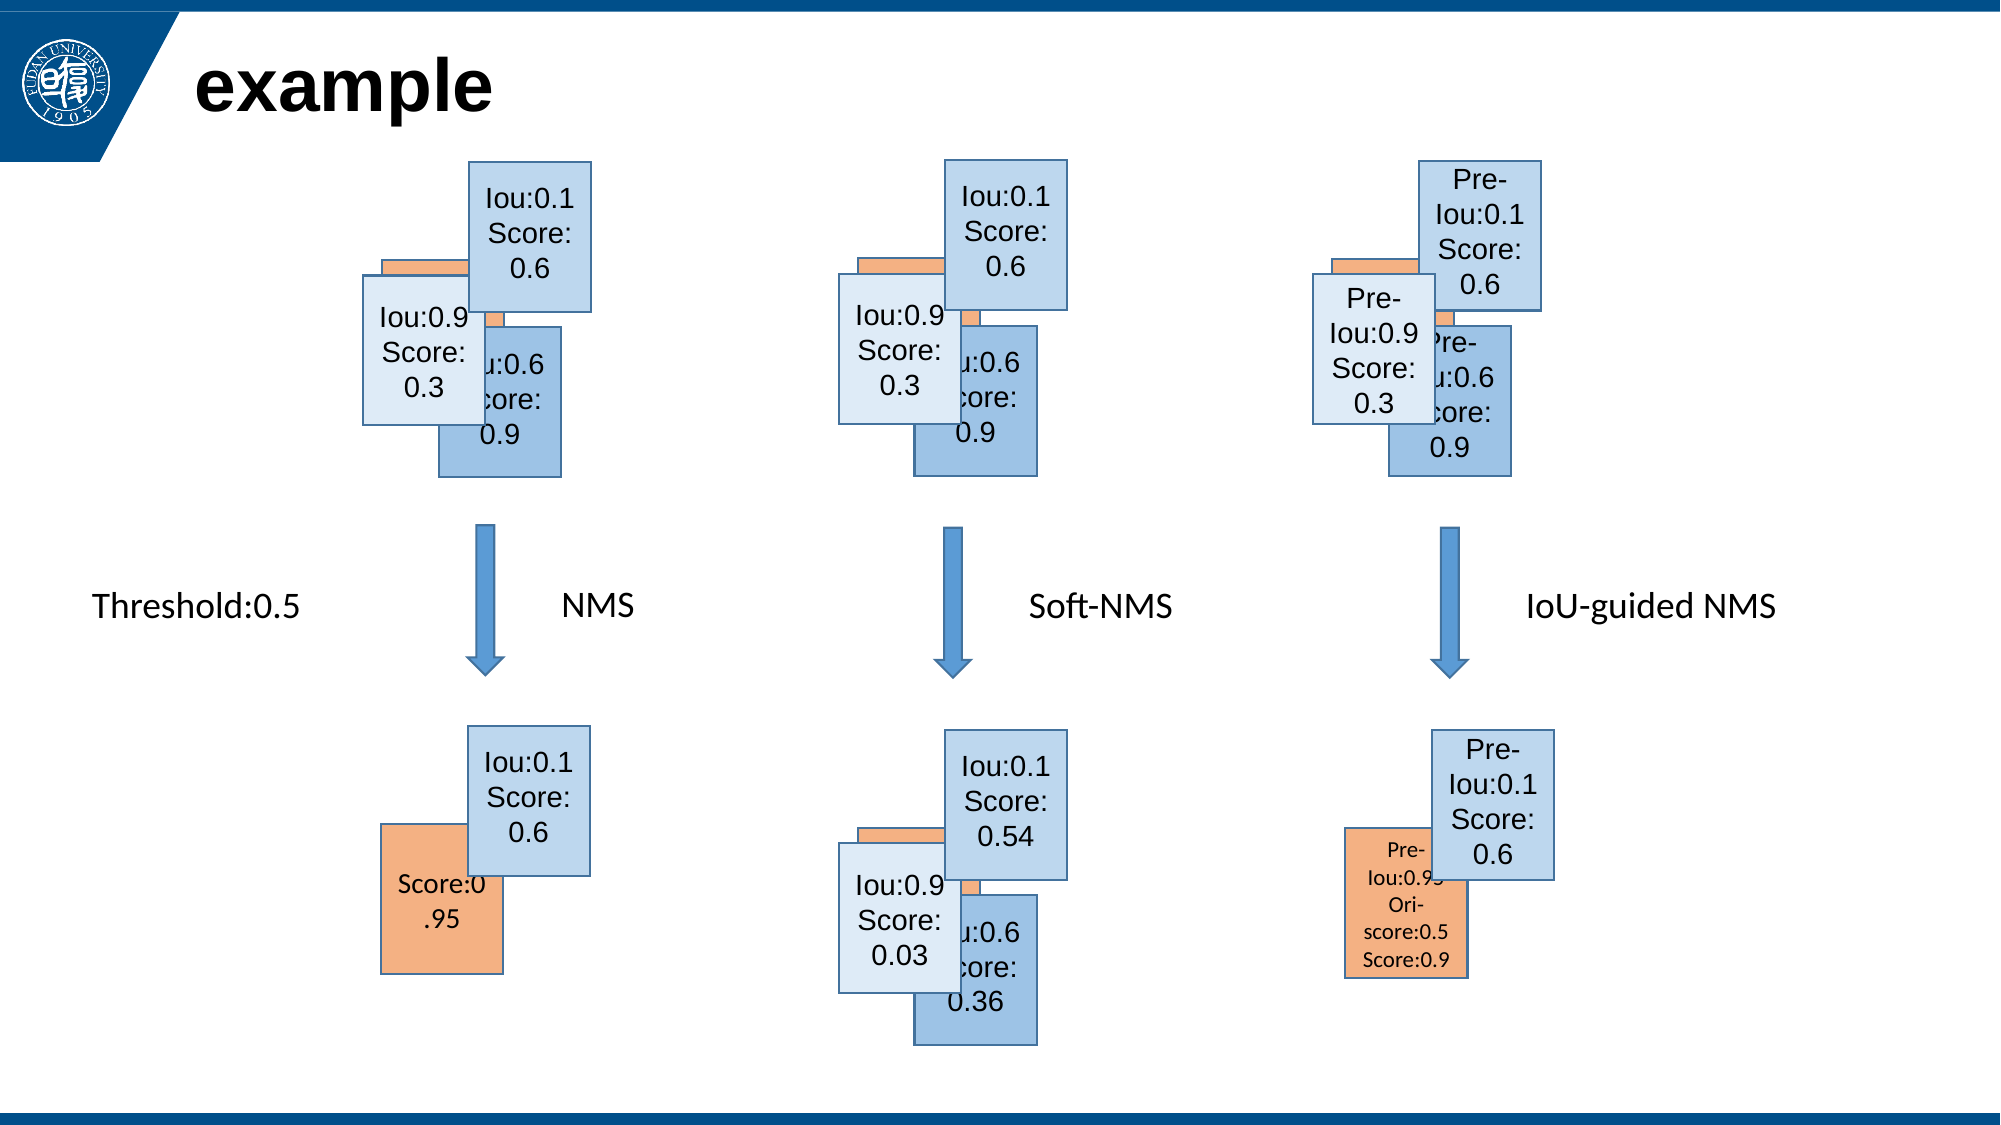

# example

Iou:0.1
Score:0.6

Iou:0.9
Score:0.3

Iou:0.6
Score:0.9

Soft-NMS

Iou:0.1
Score:0.54

Iou:0.9
Score:0.03

Iou:0.6
Score:0.36

Pre-Iou:0.1
Score:0.6

Pre-Iou:0.9
Score:0.3

Pre-Iou:0.6
Score:0.9

IoU-guided NMS

Pre-Iou:0.1
Score:0.6

Pre-Iou:0.95
Ori-score:0.5
Score:0.9

Iou:0.1
Score:0.6

Iou:0.9
Score:0.3

Iou:0.6
Score:0.9

NMS

Iou:0.1
Score:0.6

Score:0.95
Threshold:0.5